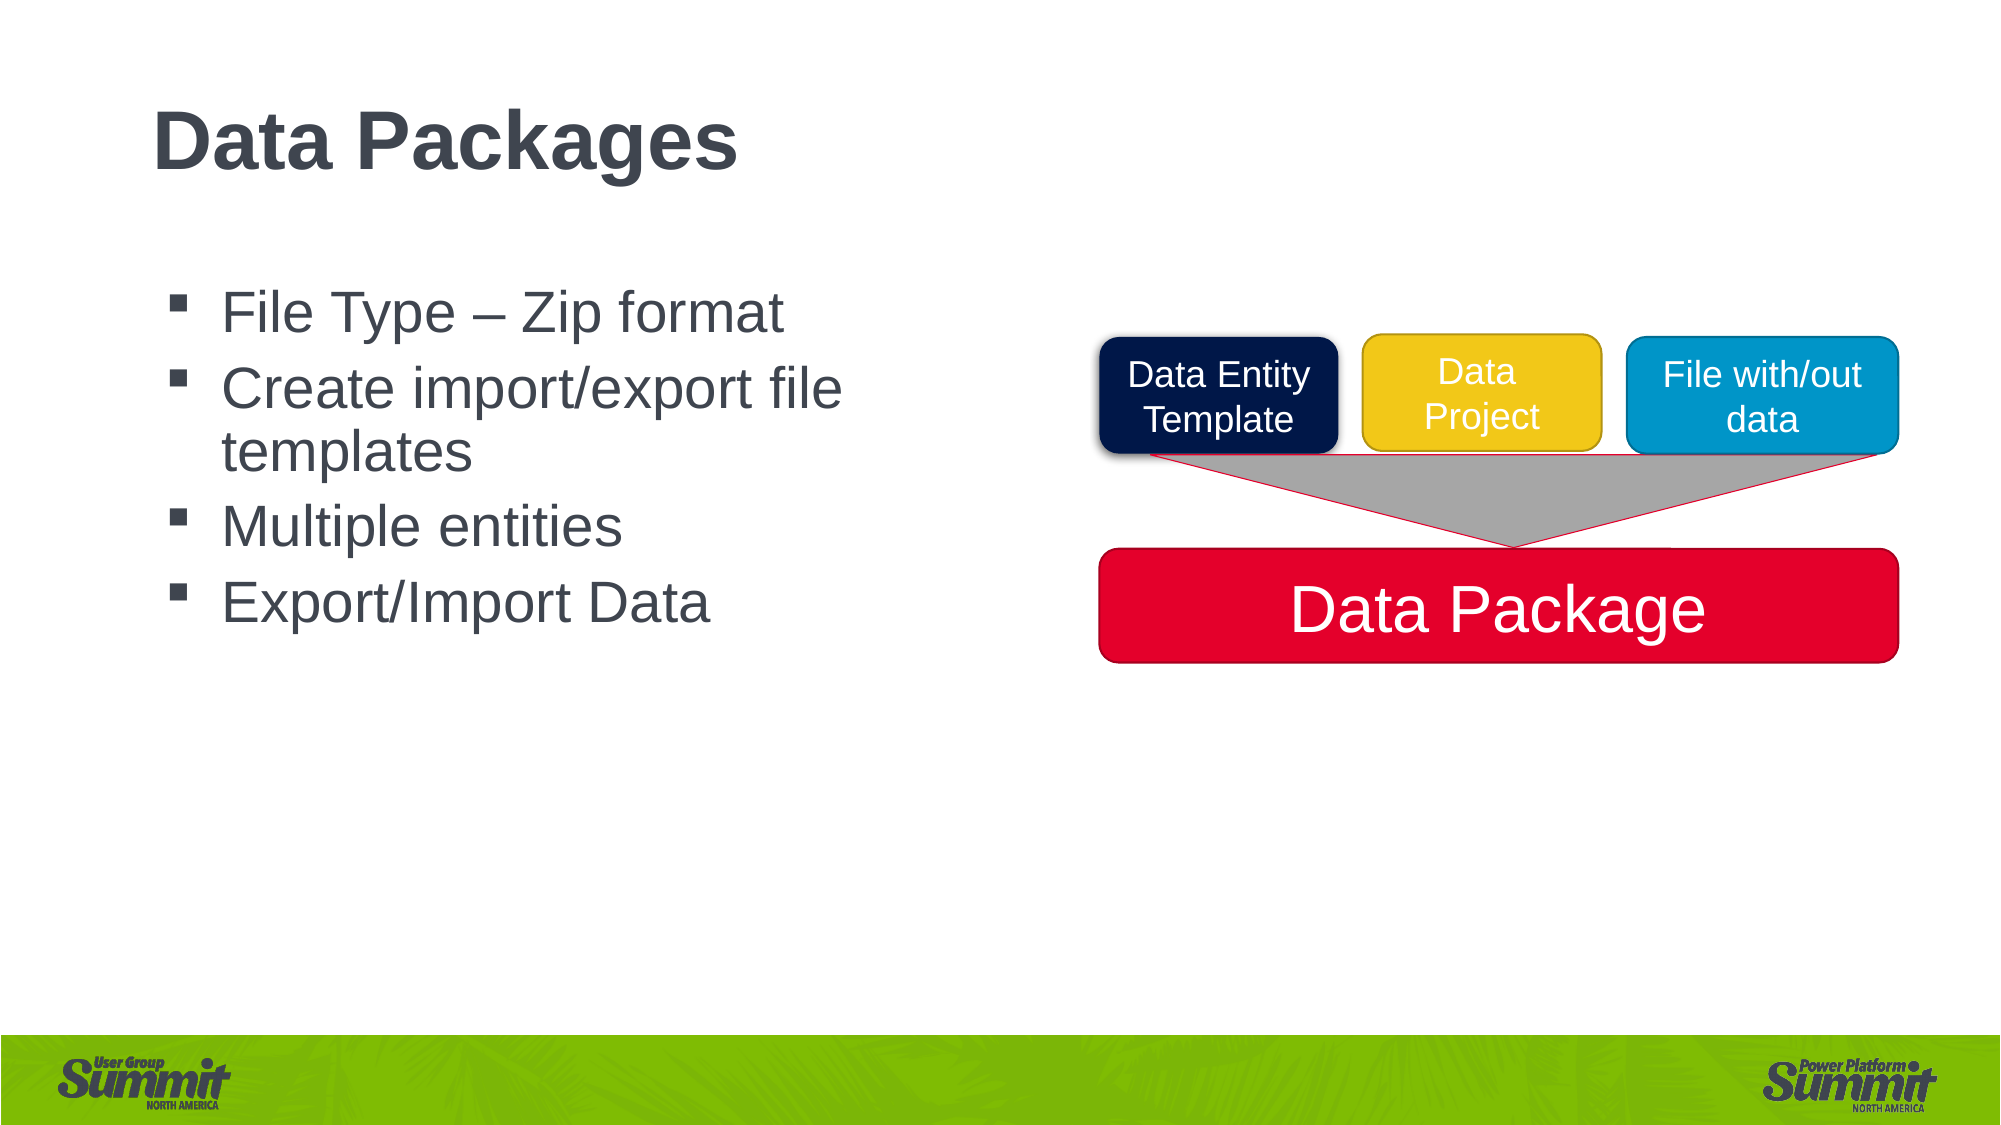

# Data Packages
File Type – Zip format
Create import/export file templates
Multiple entities
Export/Import Data

Data
Project
File with/out data
Data Entity Template

Data Package